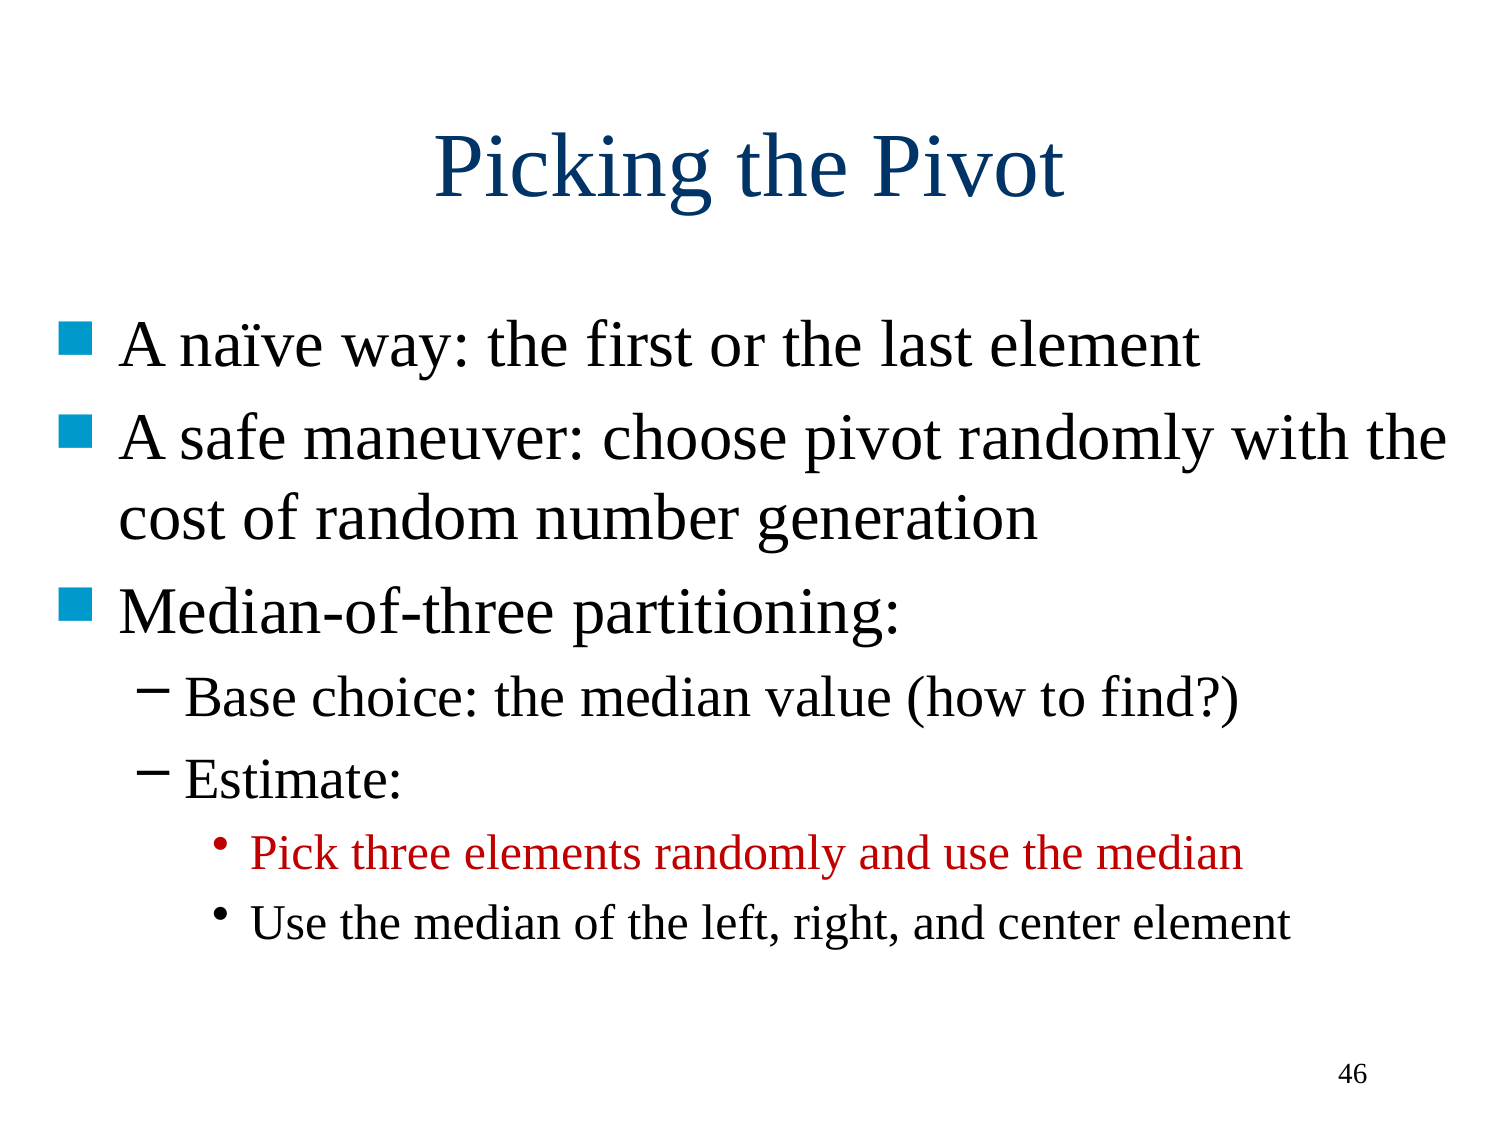

# Picking the Pivot
A naïve way: the first or the last element
A safe maneuver: choose pivot randomly with the cost of random number generation
Median-of-three partitioning:
Base choice: the median value (how to find?)
Estimate:
Pick three elements randomly and use the median
Use the median of the left, right, and center element
46